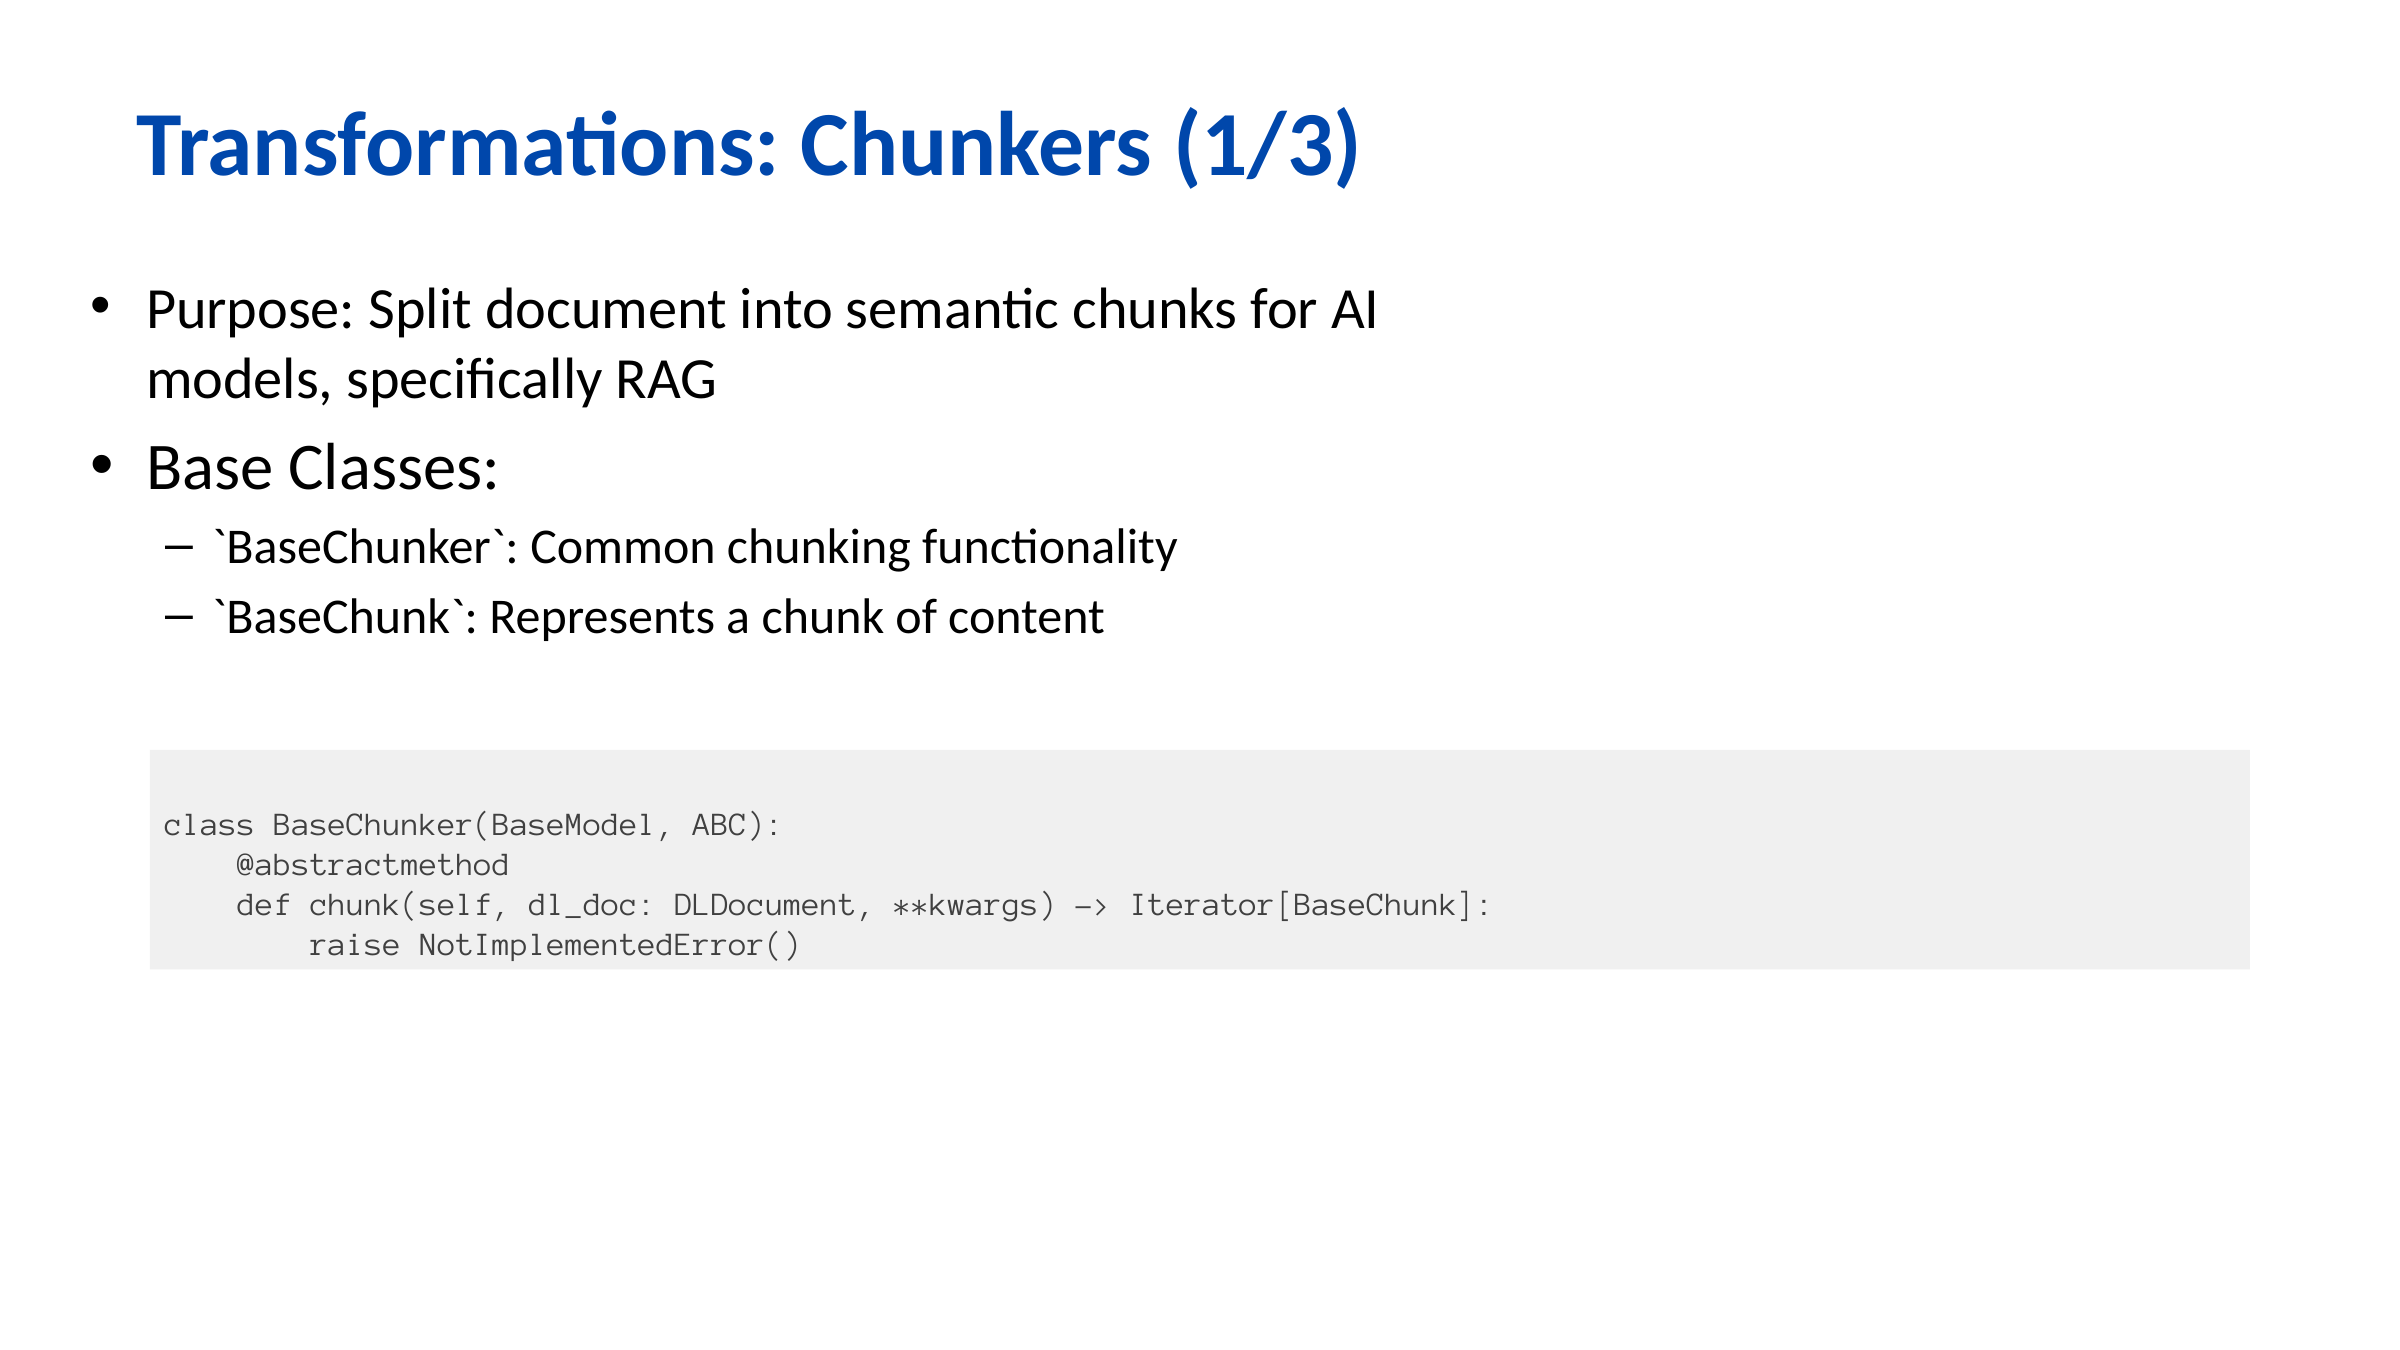

# Transformations: Chunkers (1/3)
Purpose: Split document into semantic chunks for AI models, specifically RAG
Base Classes:
`BaseChunker`: Common chunking functionality
`BaseChunk`: Represents a chunk of content

class BaseChunker(BaseModel, ABC):
    @abstractmethod
    def chunk(self, dl_doc: DLDocument, **kwargs) -> Iterator[BaseChunk]:
        raise NotImplementedError()